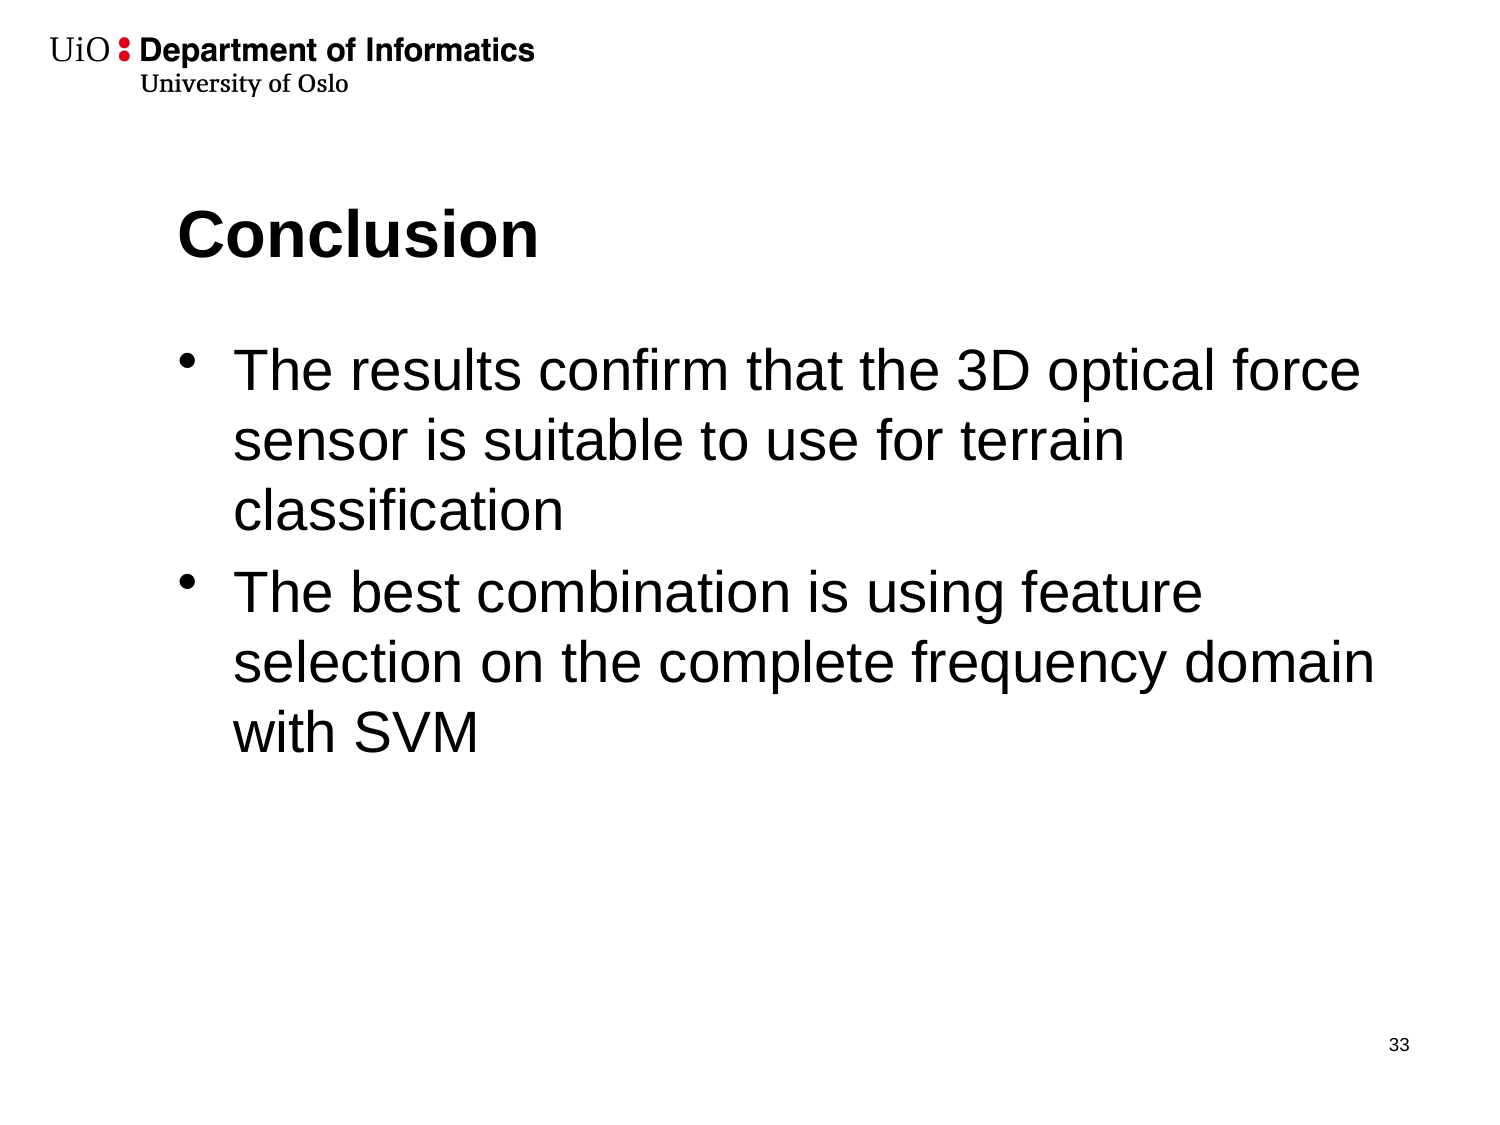

# Conclusion
The results confirm that the 3D optical force sensor is suitable to use for terrain classification
The best combination is using feature selection on the complete frequency domain with SVM
33